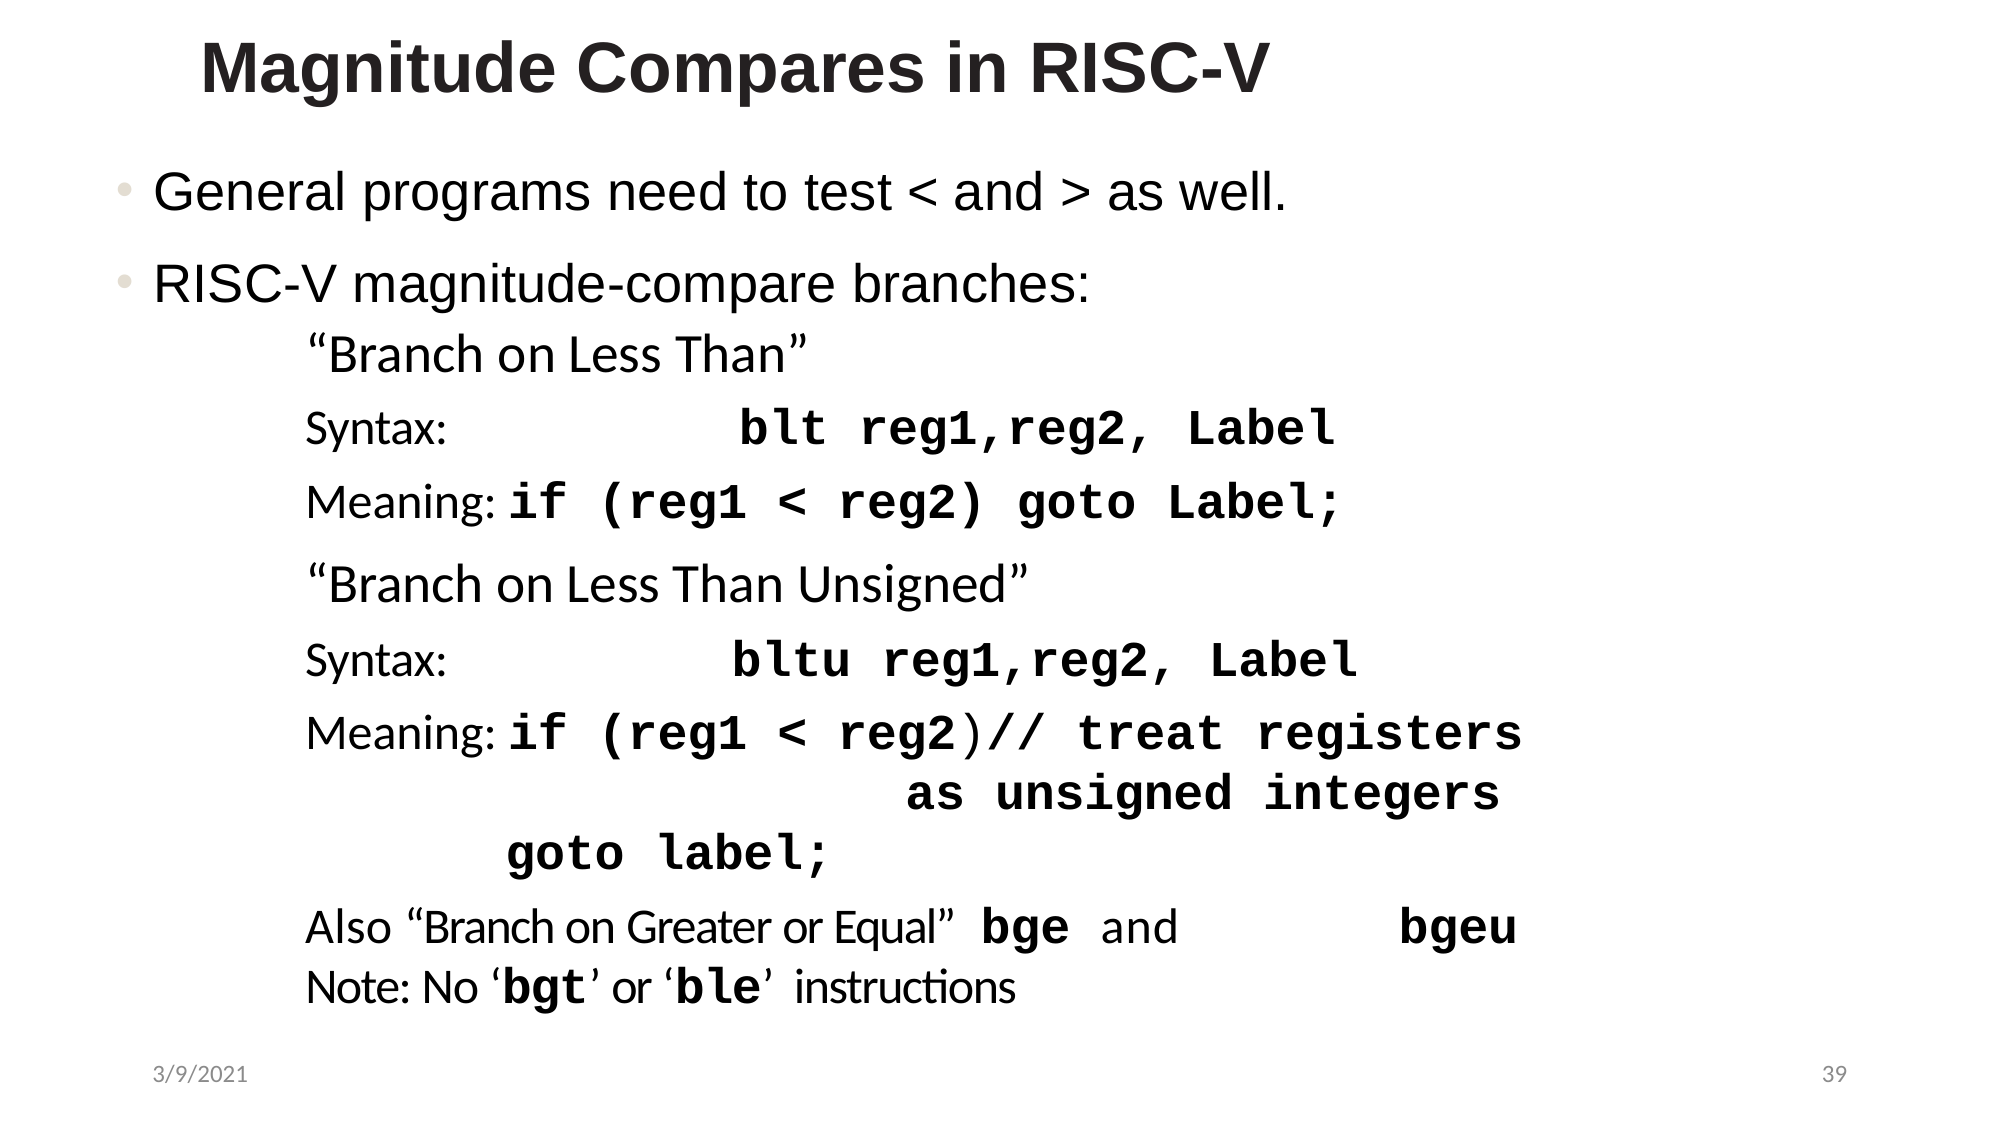

# Magnitude Compares in RISC-V
General programs need to test < and > as well.
RISC-V magnitude-compare branches:
“Branch on Less Than”
Syntax:	blt reg1,reg2, Label
Meaning: if (reg1 < reg2) goto Label;
“Branch on Less Than Unsigned”
Syntax:	bltu reg1,reg2, Label
Meaning: if (reg1 < reg2)// treat registers
as unsigned integers
goto label;
Also “Branch on Greater or Equal”  bge and	bgeu
Note: No ‘bgt’ or ‘ble’ instructions
Garcia, Nikolić
51
3/9/2021
39